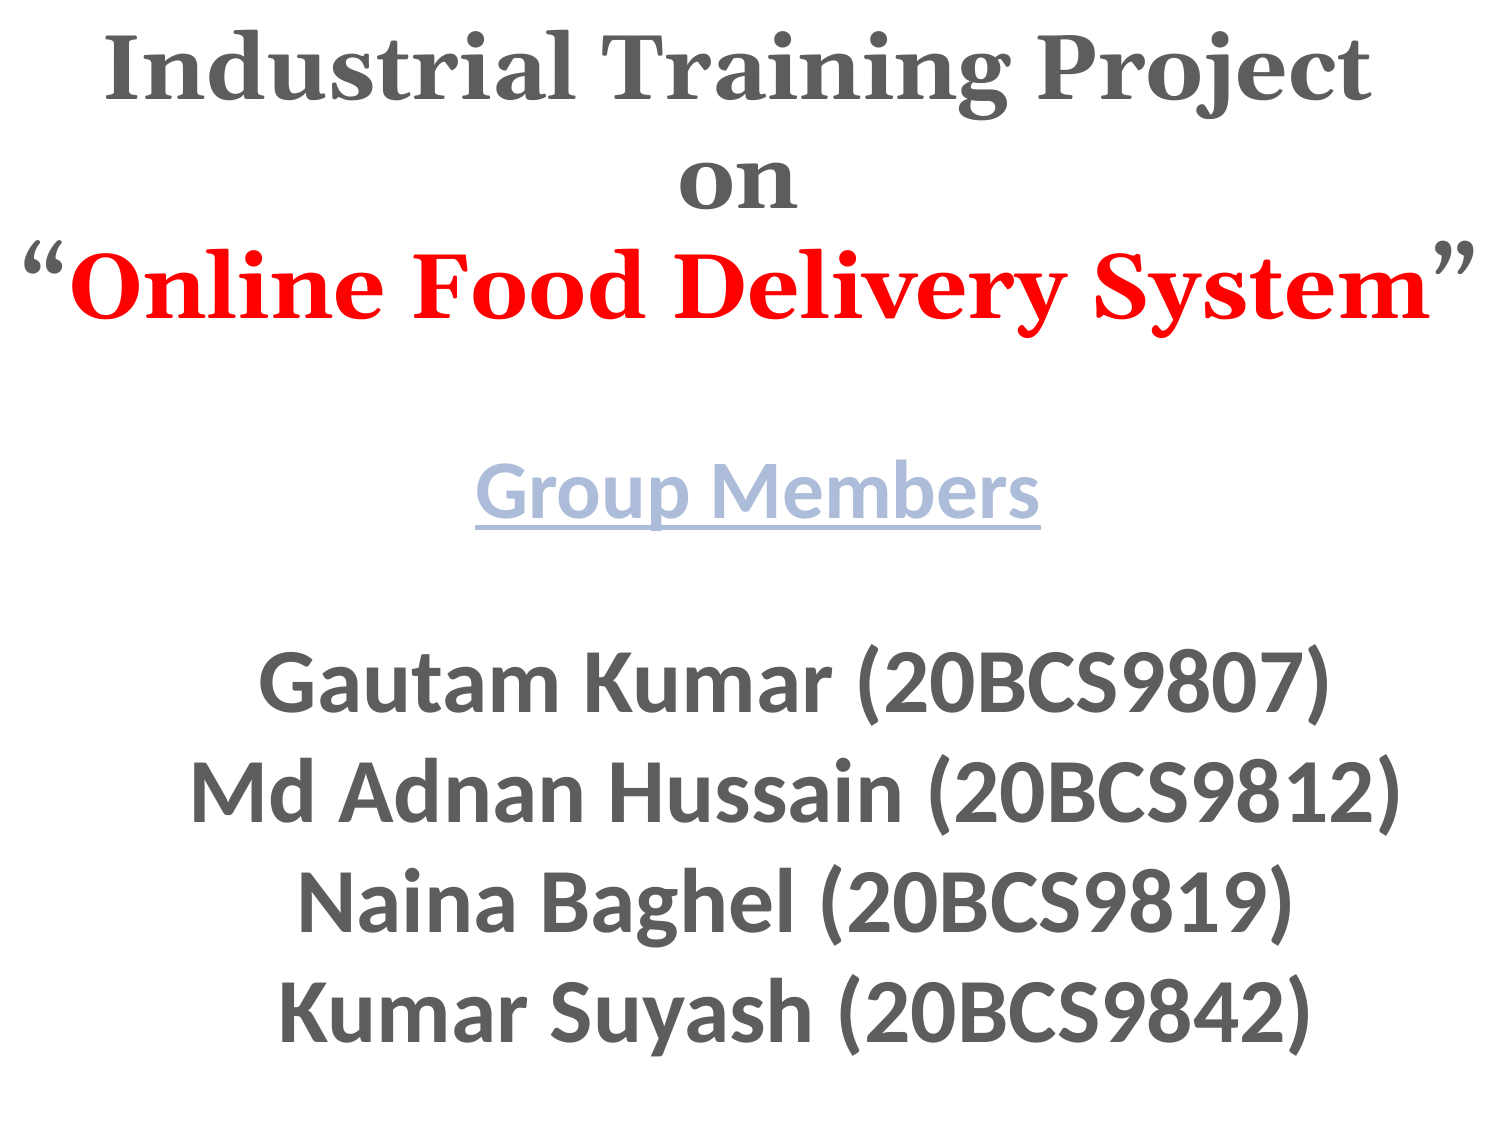

Industrial Training Project
on
“Online Food Delivery System”

Group Members

Gautam Kumar (20BCS9807)
Md Adnan Hussain (20BCS9812)
Naina Baghel (20BCS9819)
Kumar Suyash (20BCS9842)